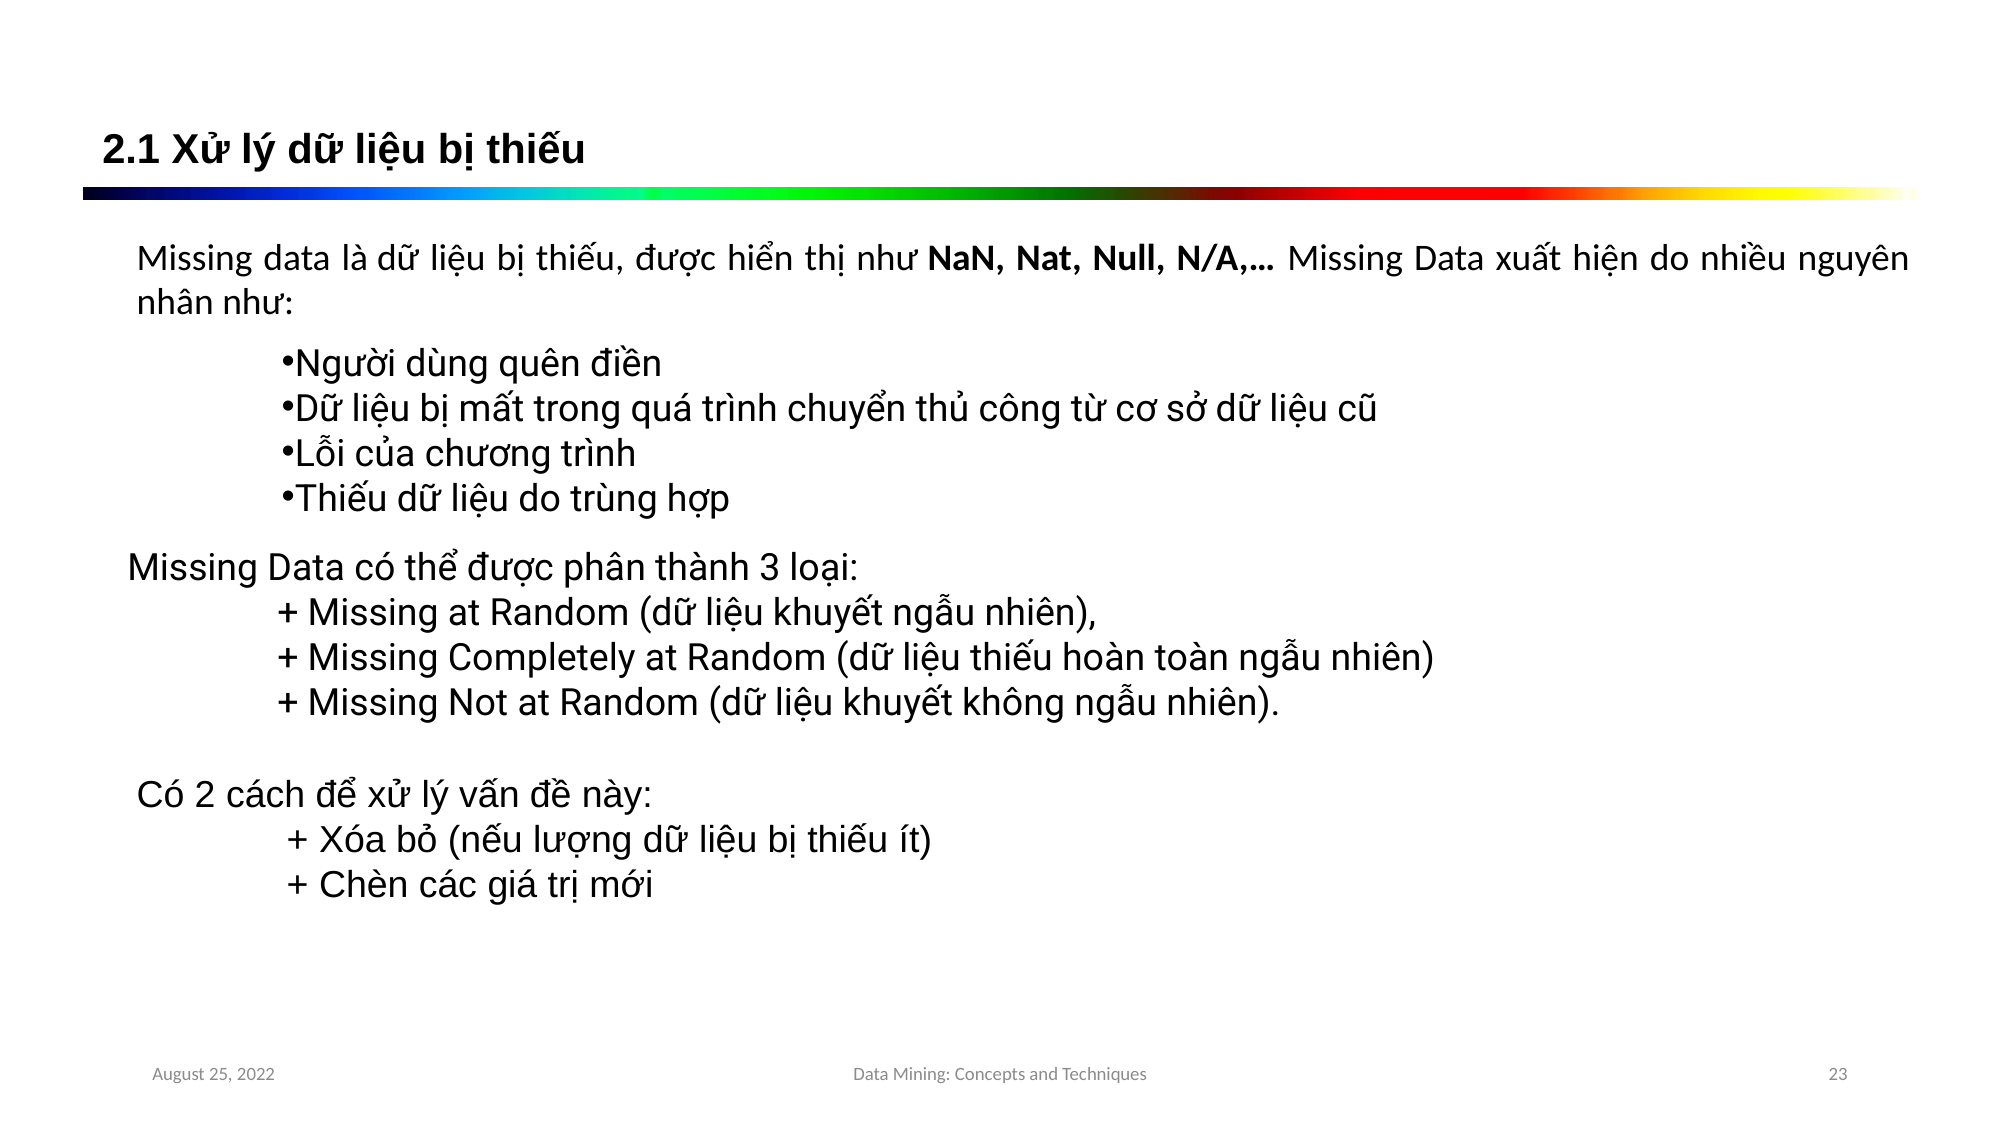

2.1 Xử lý dữ liệu bị thiếu
Missing data là dữ liệu bị thiếu, được hiển thị như NaN, Nat, Null, N/A,… Missing Data xuất hiện do nhiều nguyên nhân như:
Người dùng quên điền
Dữ liệu bị mất trong quá trình chuyển thủ công từ cơ sở dữ liệu cũ
Lỗi của chương trình
Thiếu dữ liệu do trùng hợp
Missing Data có thể được phân thành 3 loại:
	+ Missing at Random (dữ liệu khuyết ngẫu nhiên),
	+ Missing Completely at Random (dữ liệu thiếu hoàn toàn ngẫu nhiên)
	+ Missing Not at Random (dữ liệu khuyết không ngẫu nhiên).
Có 2 cách để xử lý vấn đề này:
	+ Xóa bỏ (nếu lượng dữ liệu bị thiếu ít)
	+ Chèn các giá trị mới
August 25, 2022
Data Mining: Concepts and Techniques
23